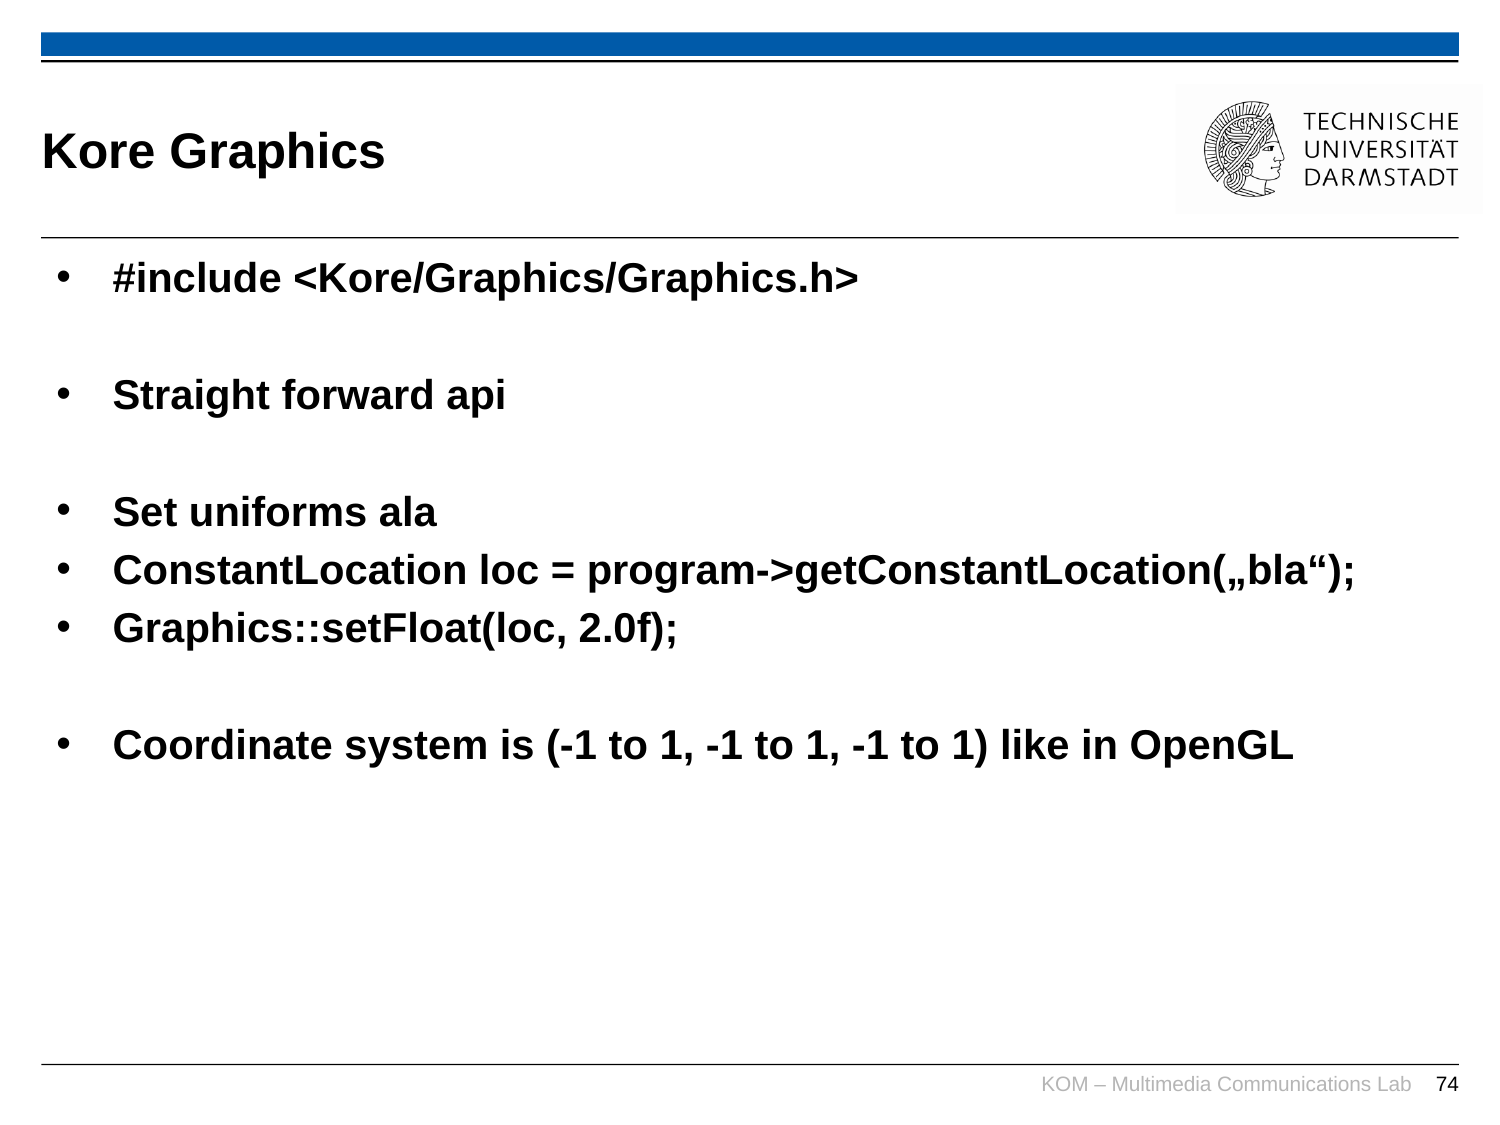

# Kore Graphics
#include <Kore/Graphics/Graphics.h>

Straight forward api

Set uniforms ala
ConstantLocation loc = program->getConstantLocation(„bla“);
Graphics::setFloat(loc, 2.0f);

Coordinate system is (-1 to 1, -1 to 1, -1 to 1) like in OpenGL